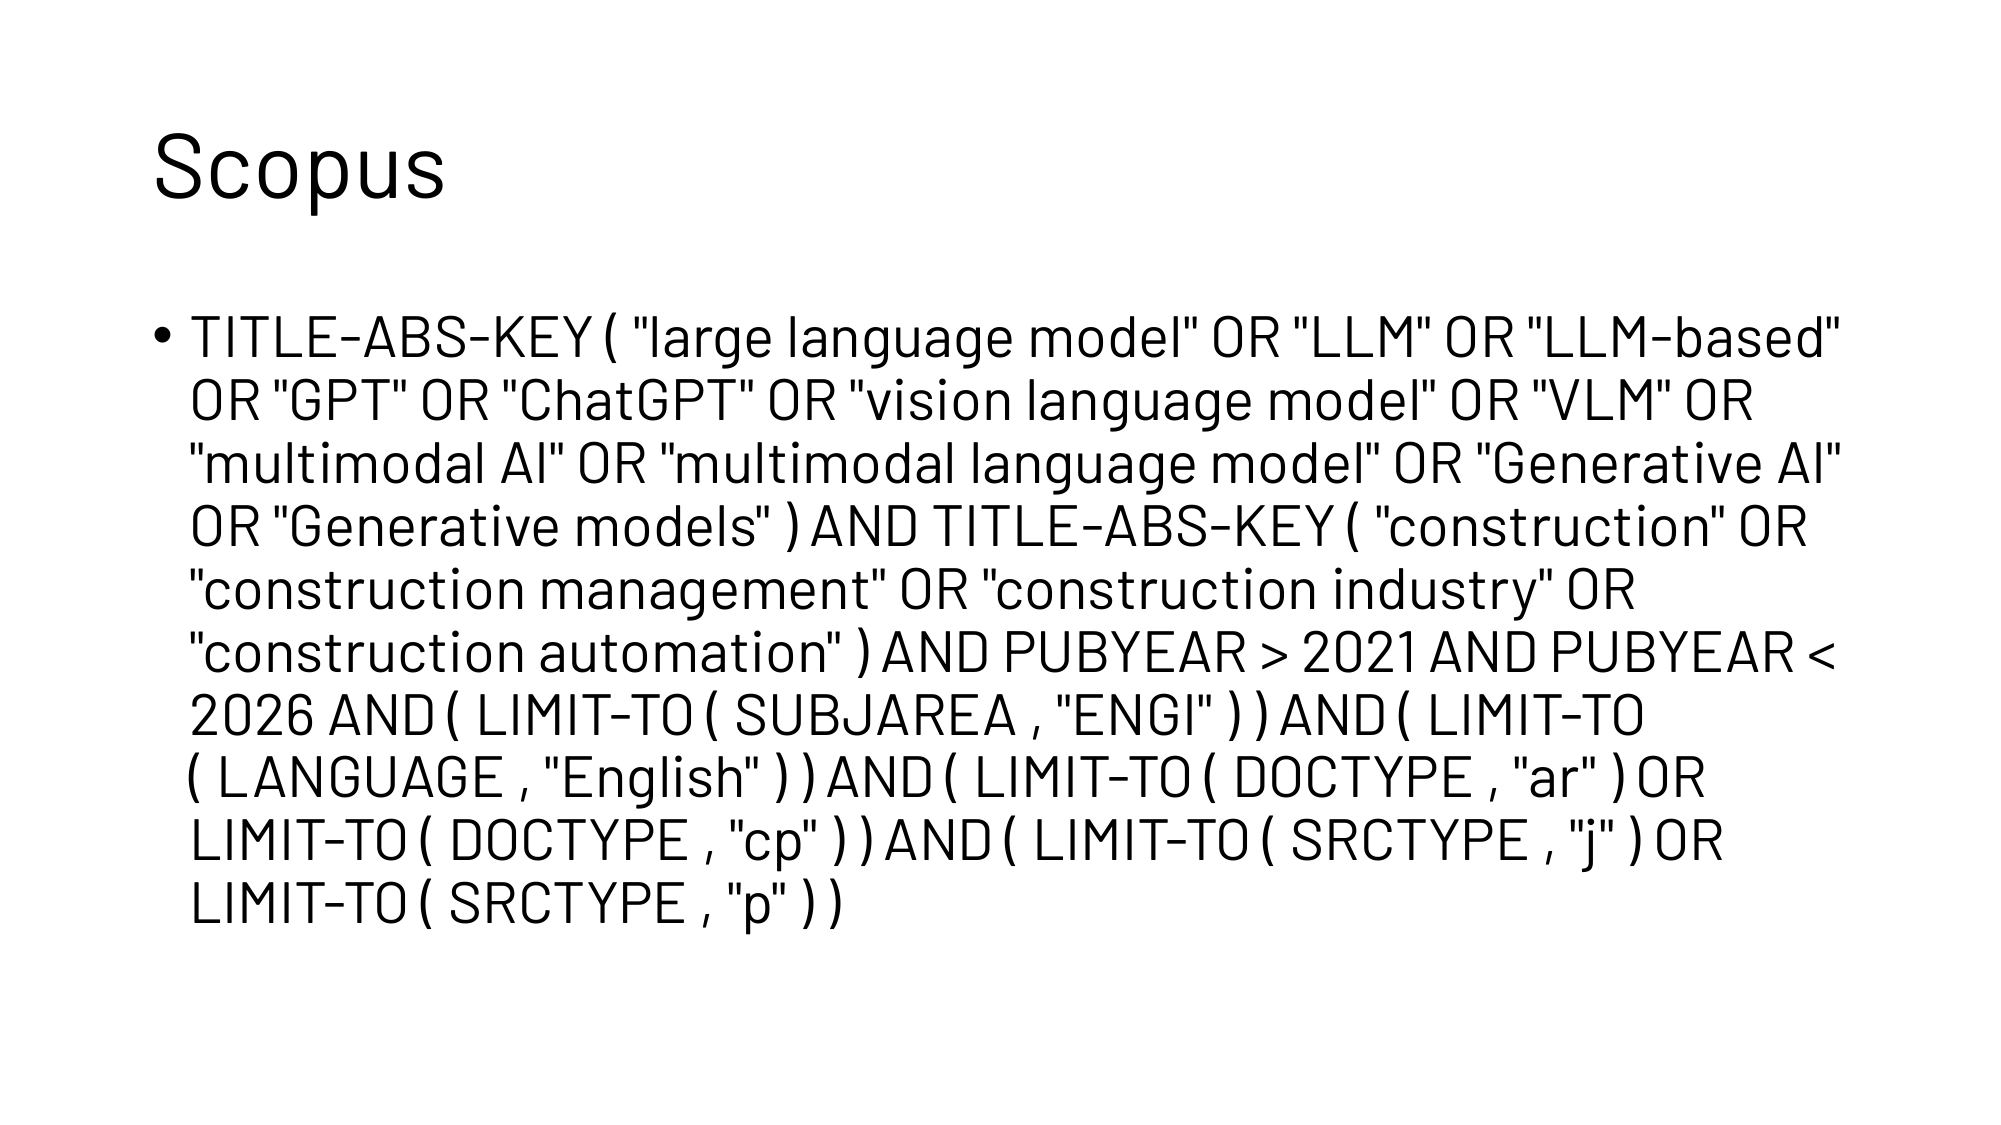

# Scopus
TITLE-ABS-KEY ( "large language model" OR "LLM" OR "LLM-based" OR "GPT" OR "ChatGPT" OR "vision language model" OR "VLM" OR "multimodal AI" OR "multimodal language model" OR "Generative AI" OR "Generative models" ) AND TITLE-ABS-KEY ( "construction" OR "construction management" OR "construction industry" OR "construction automation" ) AND PUBYEAR > 2021 AND PUBYEAR < 2026 AND ( LIMIT-TO ( SUBJAREA , "ENGI" ) ) AND ( LIMIT-TO ( LANGUAGE , "English" ) ) AND ( LIMIT-TO ( DOCTYPE , "ar" ) OR LIMIT-TO ( DOCTYPE , "cp" ) ) AND ( LIMIT-TO ( SRCTYPE , "j" ) OR LIMIT-TO ( SRCTYPE , "p" ) )